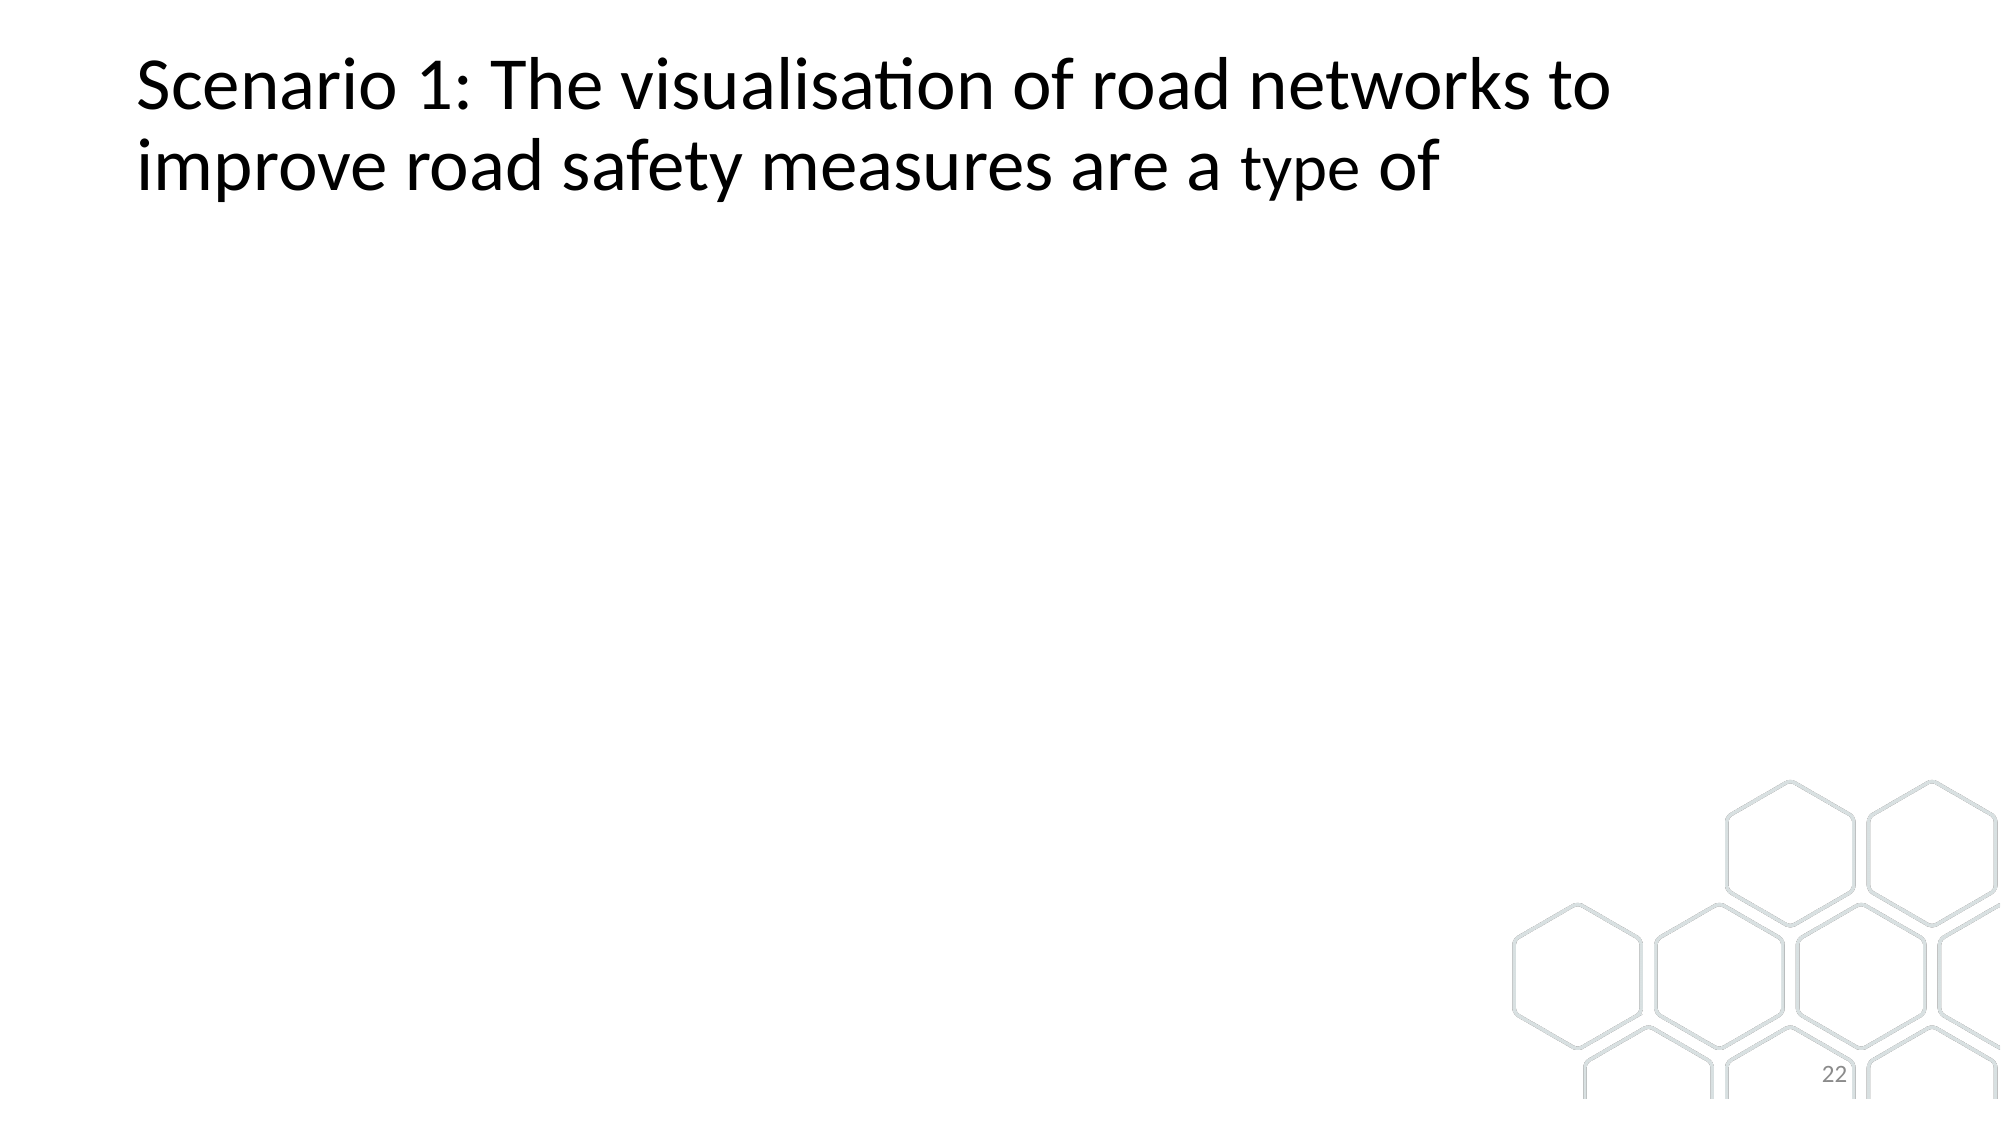

# Scenario 1: The visualisation of road networks to improve road safety measures are a type of
22